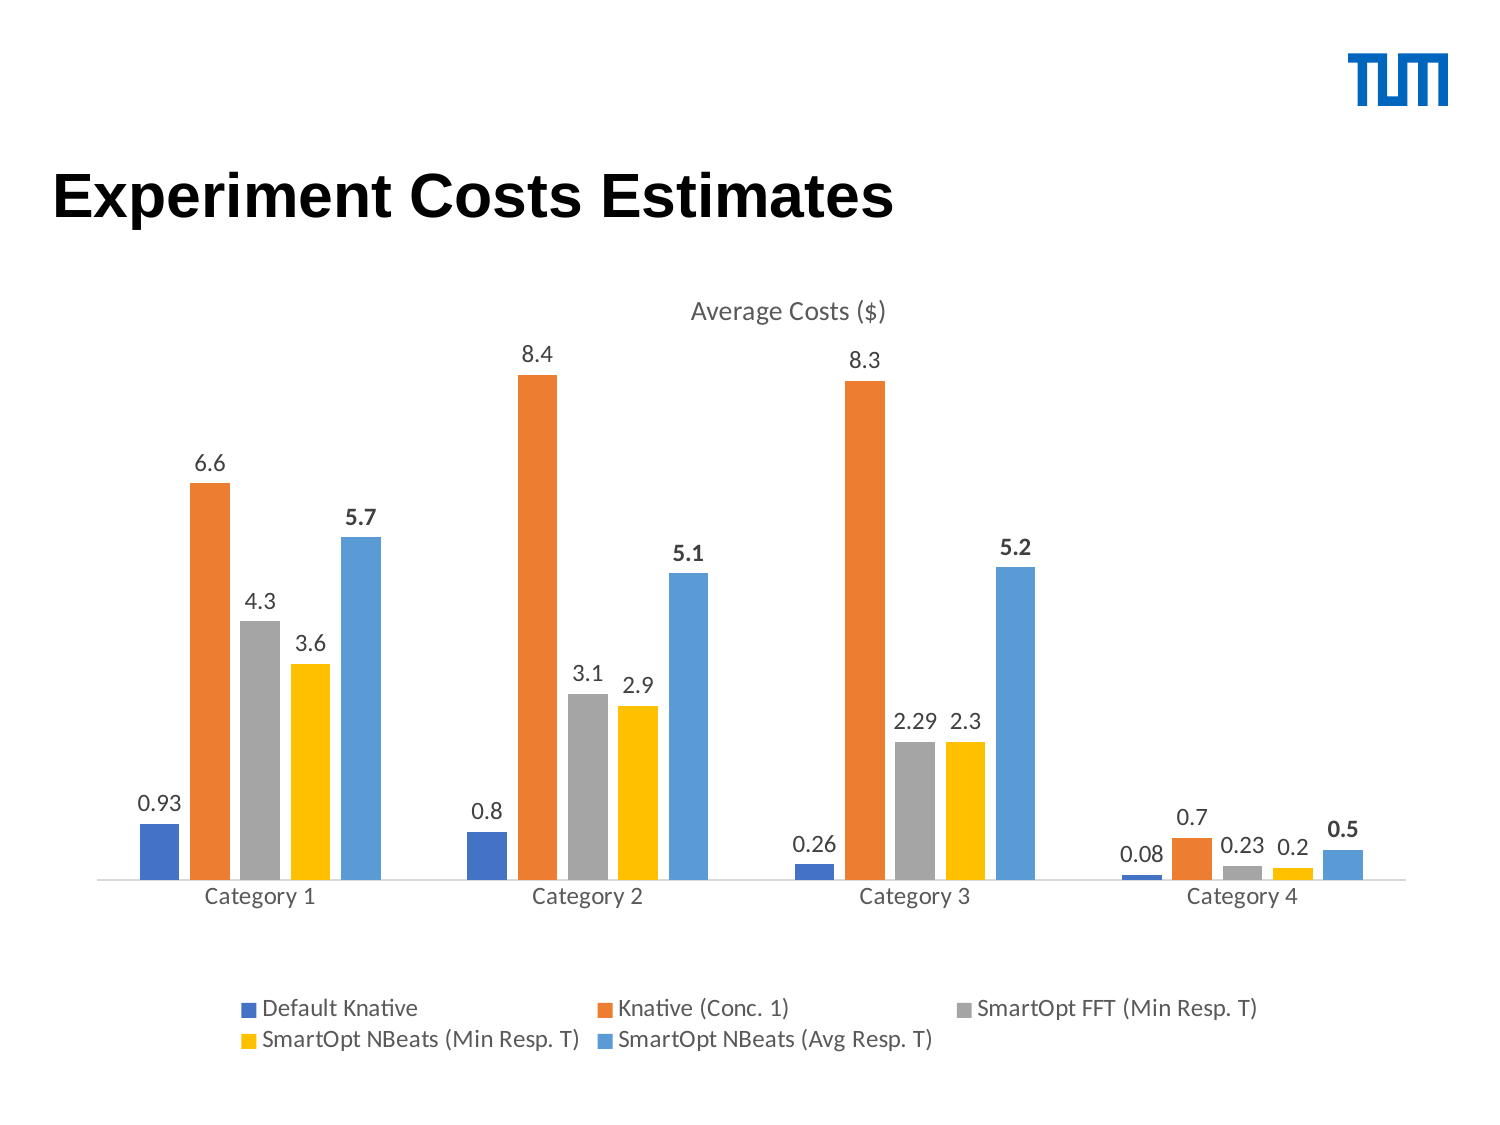

# Experiment Costs Estimates

### Chart

| Category | Default Knative | Knative (Conc. 1)  | SmartOpt FFT (Min Resp. T) | SmartOpt NBeats (Min Resp. T) | SmartOpt NBeats (Avg Resp. T)  |
|---|---|---|---|---|---|
| Category 1 | 0.93 | 6.6 | 4.3 | 3.6 | 5.7 |
| Category 2 | 0.8 | 8.4 | 3.1 | 2.9 | 5.1 |
| Category 3 | 0.26 | 8.3 | 2.29 | 2.3 | 5.2 |
| Category 4 | 0.08 | 0.7 | 0.23 | 0.2 | 0.5 |